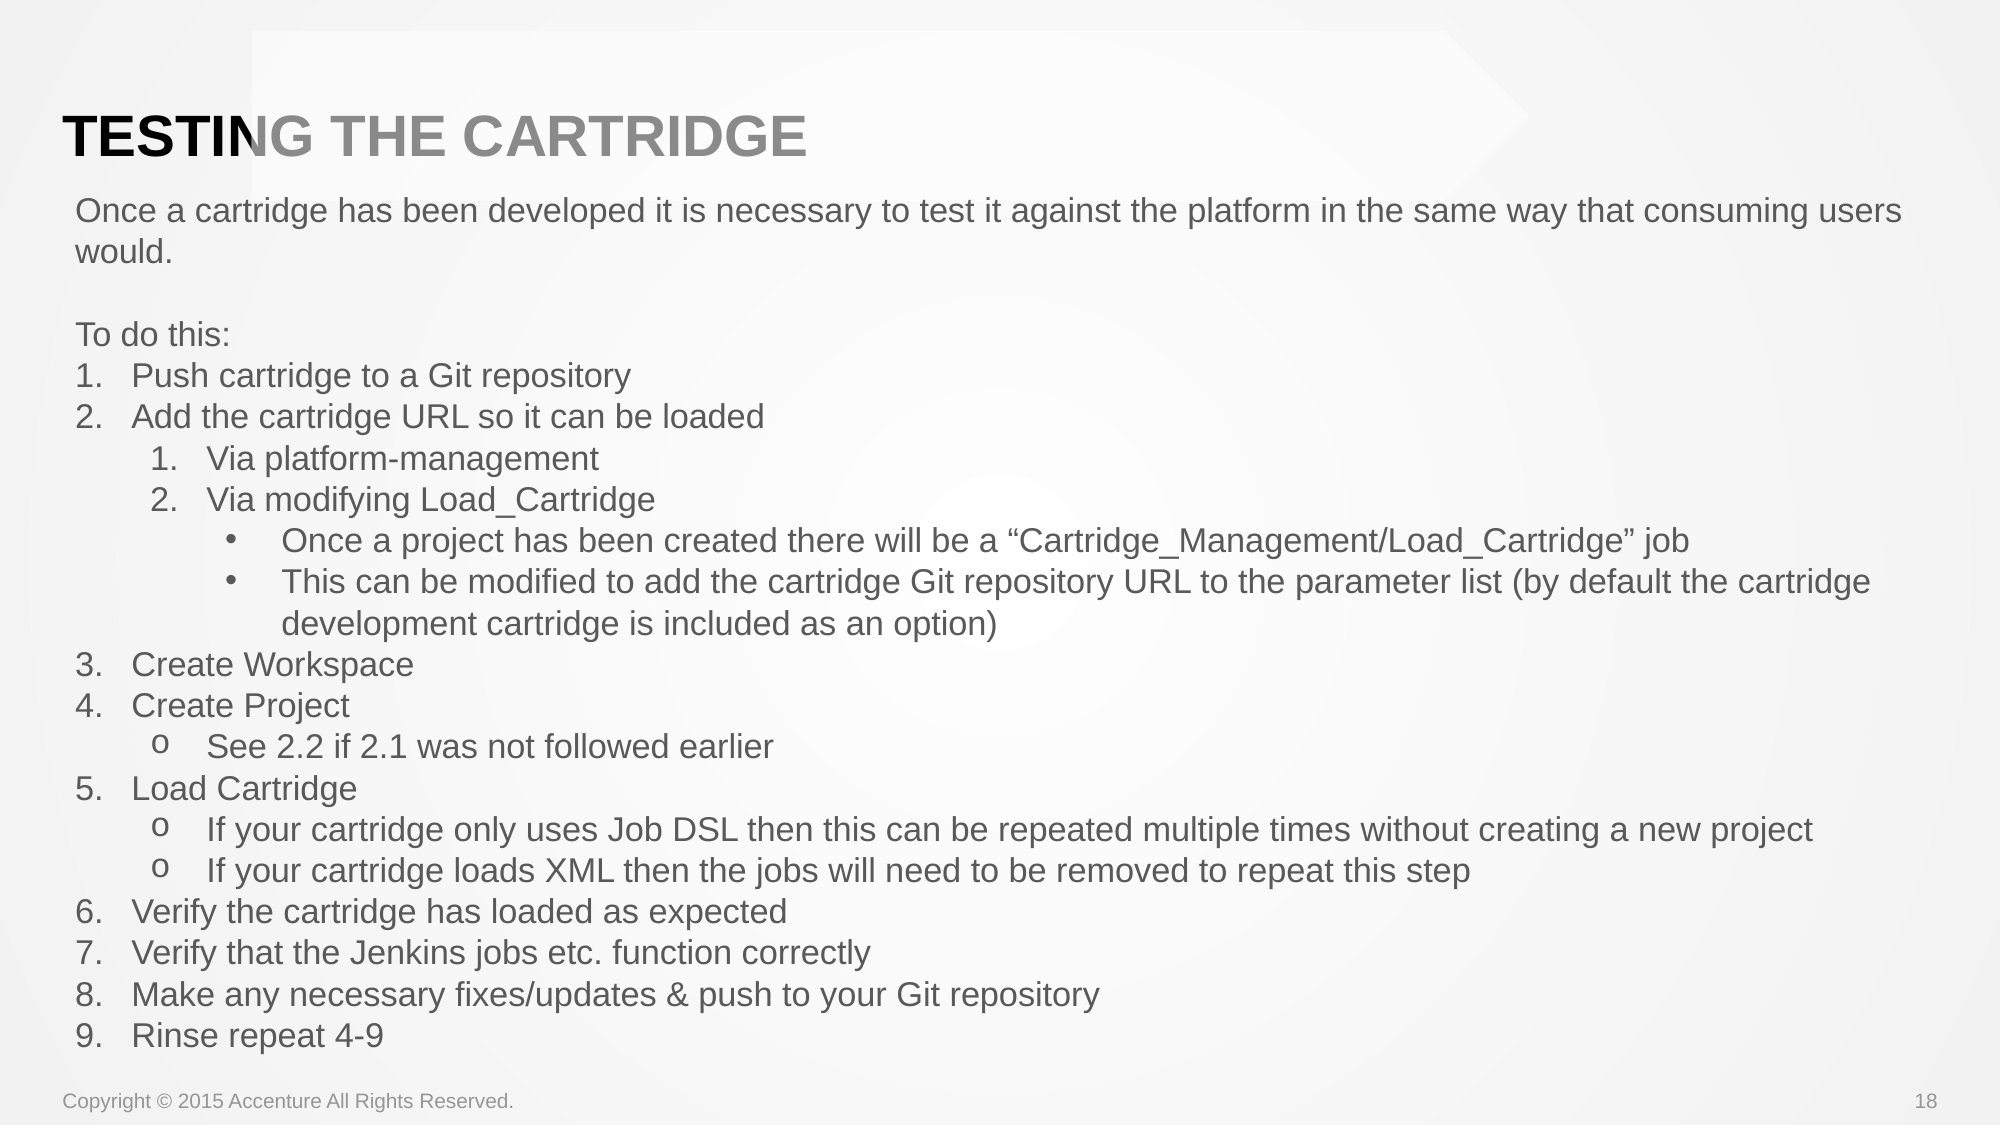

# Testing the Cartridge

Once a cartridge has been developed it is necessary to test it against the platform in the same way that consuming users would.

To do this:
Push cartridge to a Git repository
Add the cartridge URL so it can be loaded
Via platform-management
Via modifying Load_Cartridge
Once a project has been created there will be a “Cartridge_Management/Load_Cartridge” job
This can be modified to add the cartridge Git repository URL to the parameter list (by default the cartridge development cartridge is included as an option)
Create Workspace
Create Project
See 2.2 if 2.1 was not followed earlier
Load Cartridge
If your cartridge only uses Job DSL then this can be repeated multiple times without creating a new project
If your cartridge loads XML then the jobs will need to be removed to repeat this step
Verify the cartridge has loaded as expected
Verify that the Jenkins jobs etc. function correctly
Make any necessary fixes/updates & push to your Git repository
Rinse repeat 4-9
Copyright © 2015 Accenture All Rights Reserved.
18